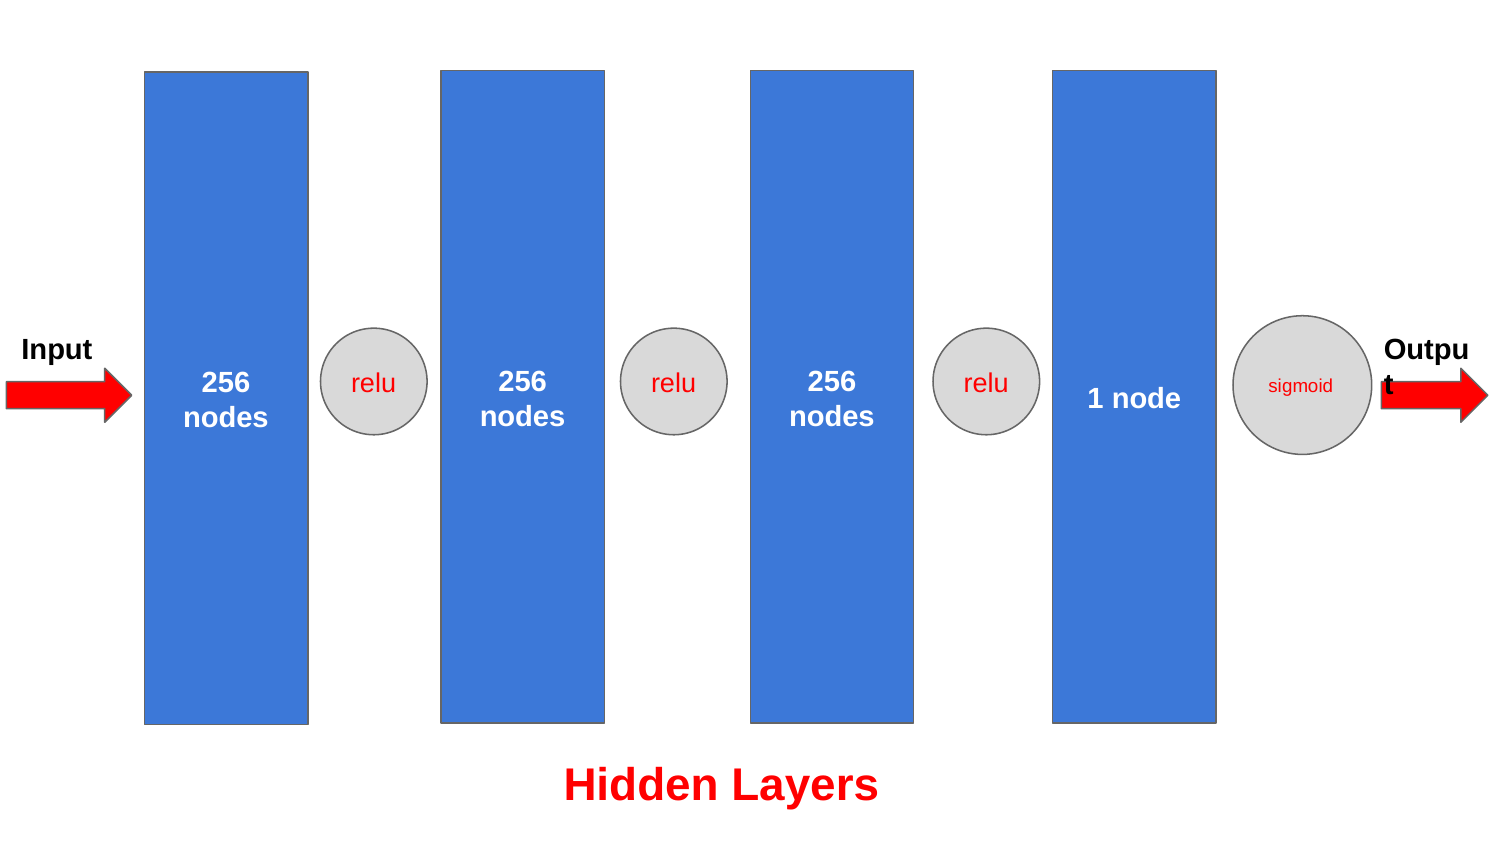

256 nodes
256 nodes
1 node
256 nodes
Input
sigmoid
Output
relu
relu
relu

Hidden Layers